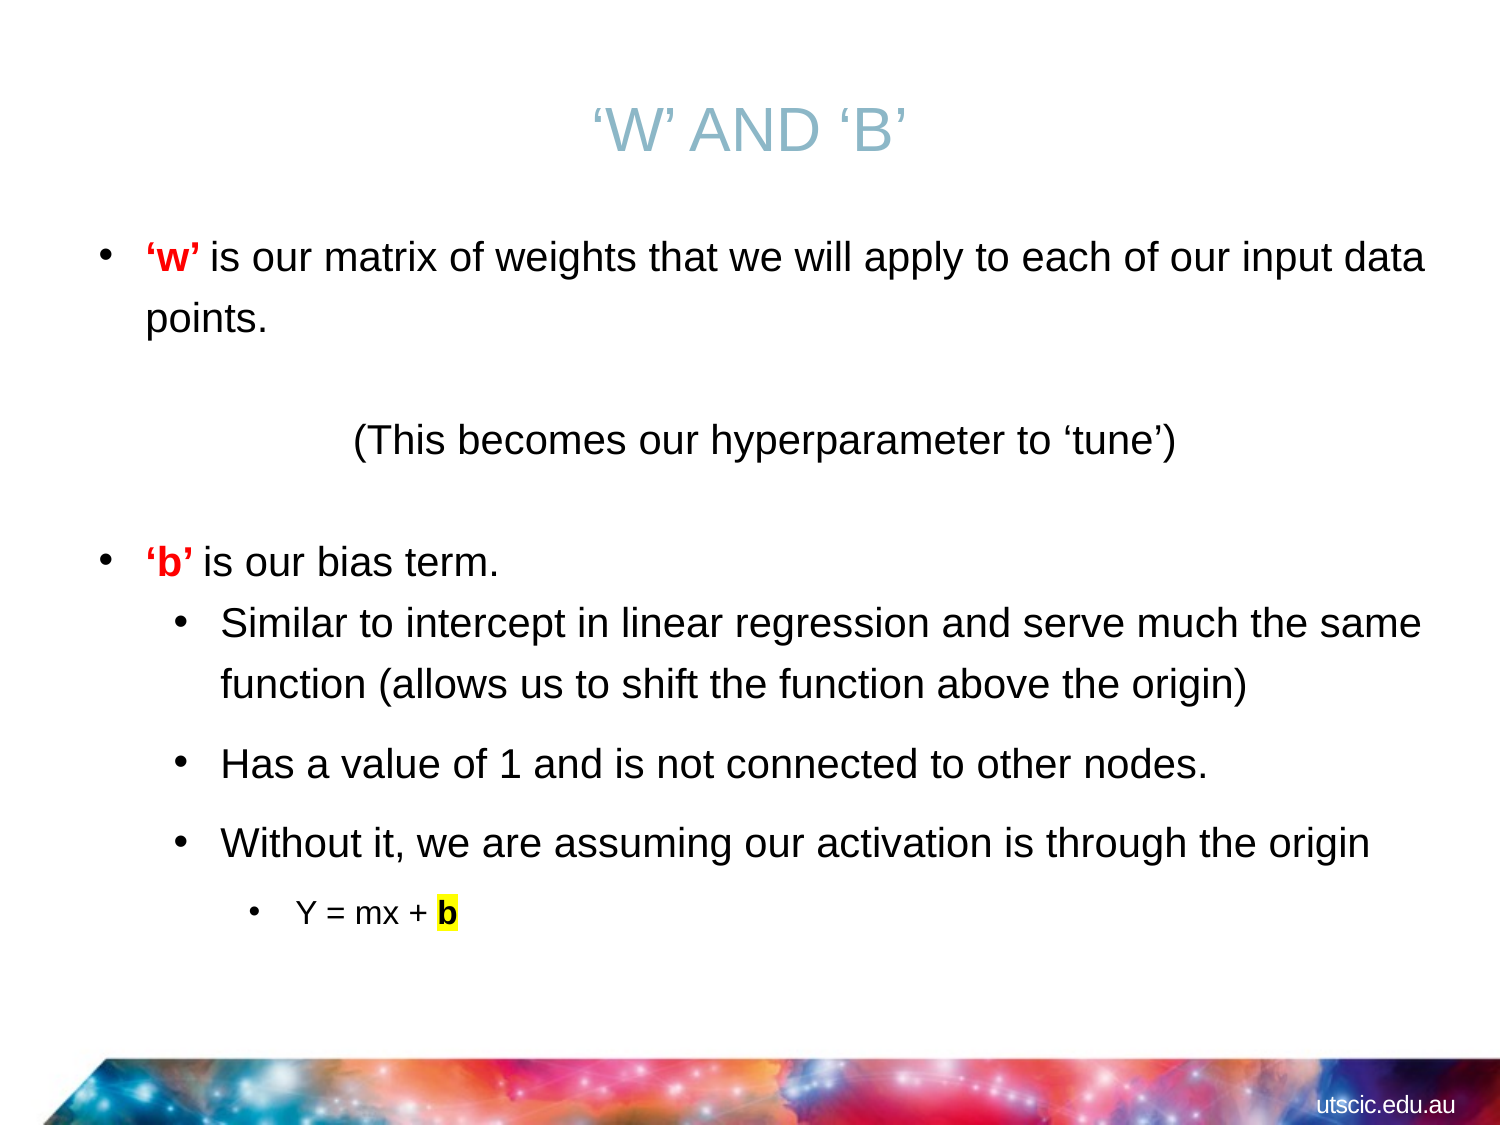

# ‘w’ and ‘b’
‘w’ is our matrix of weights that we will apply to each of our input data points.

(This becomes our hyperparameter to ‘tune’)

‘b’ is our bias term.
Similar to intercept in linear regression and serve much the same function (allows us to shift the function above the origin)
Has a value of 1 and is not connected to other nodes.
Without it, we are assuming our activation is through the origin
Y = mx + b

utscic.edu.au